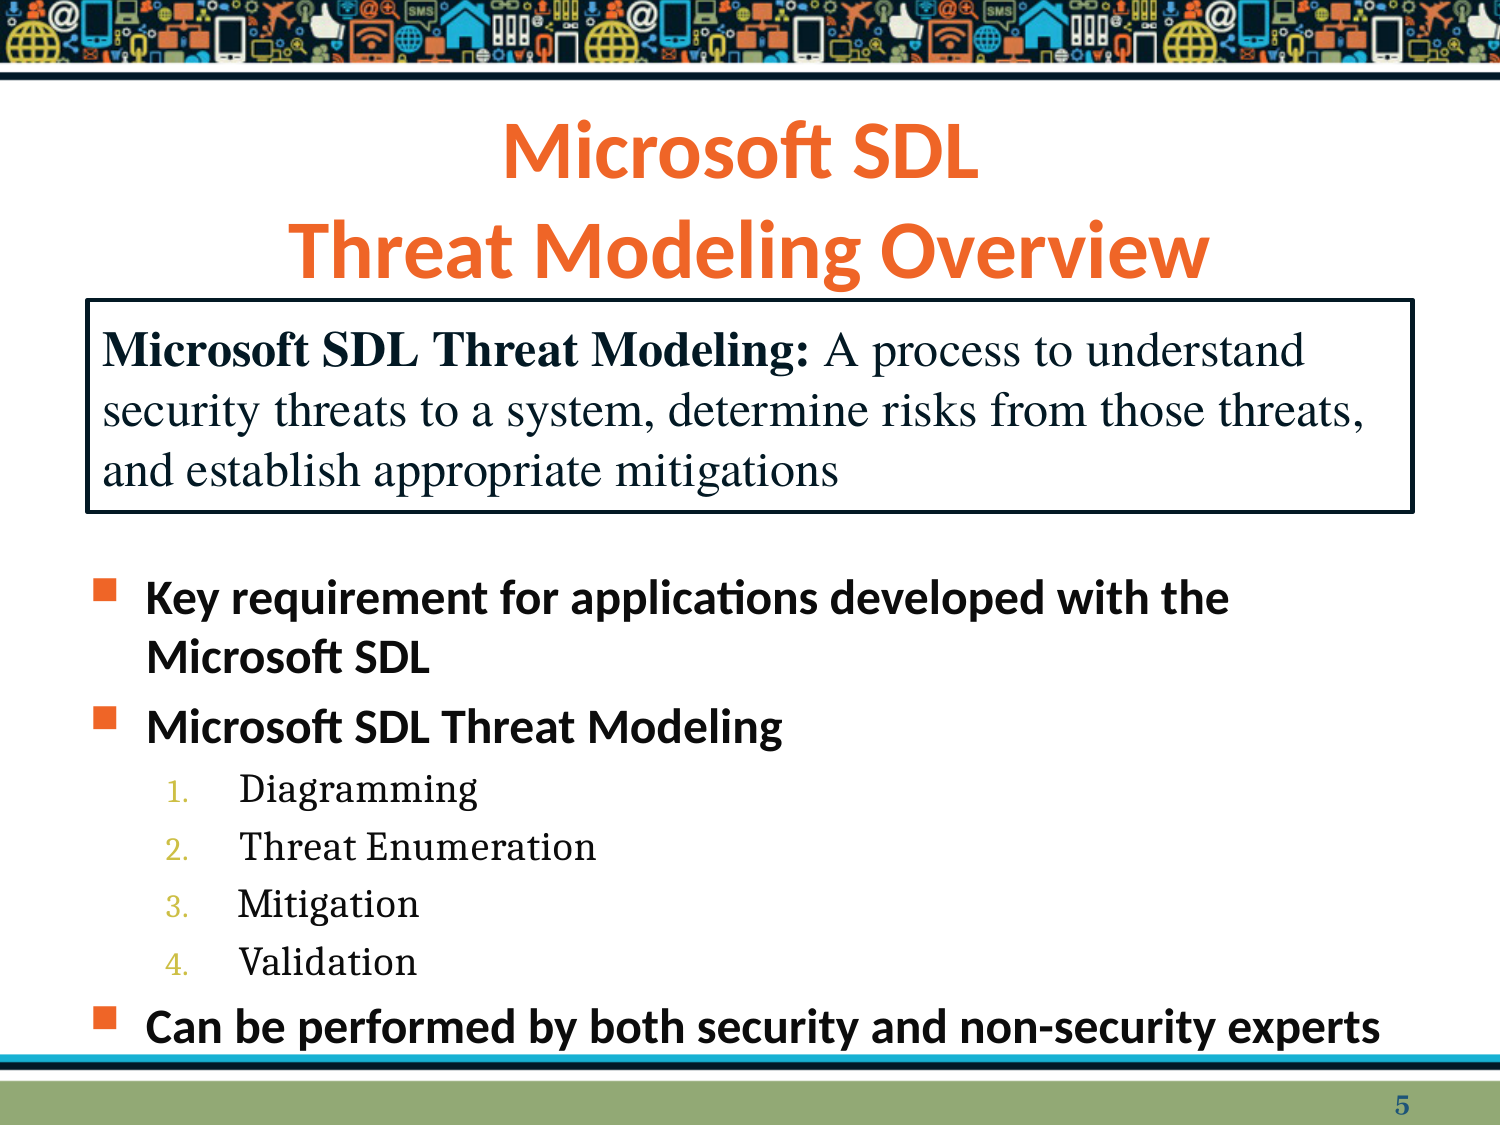

5
# Microsoft SDL Threat Modeling Overview
Microsoft SDL Threat Modeling: A process to understand security threats to a system, determine risks from those threats, and establish appropriate mitigations
Key requirement for applications developed with the Microsoft SDL
Microsoft SDL Threat Modeling
Diagramming
Threat Enumeration
Mitigation
Validation
Can be performed by both security and non-security experts